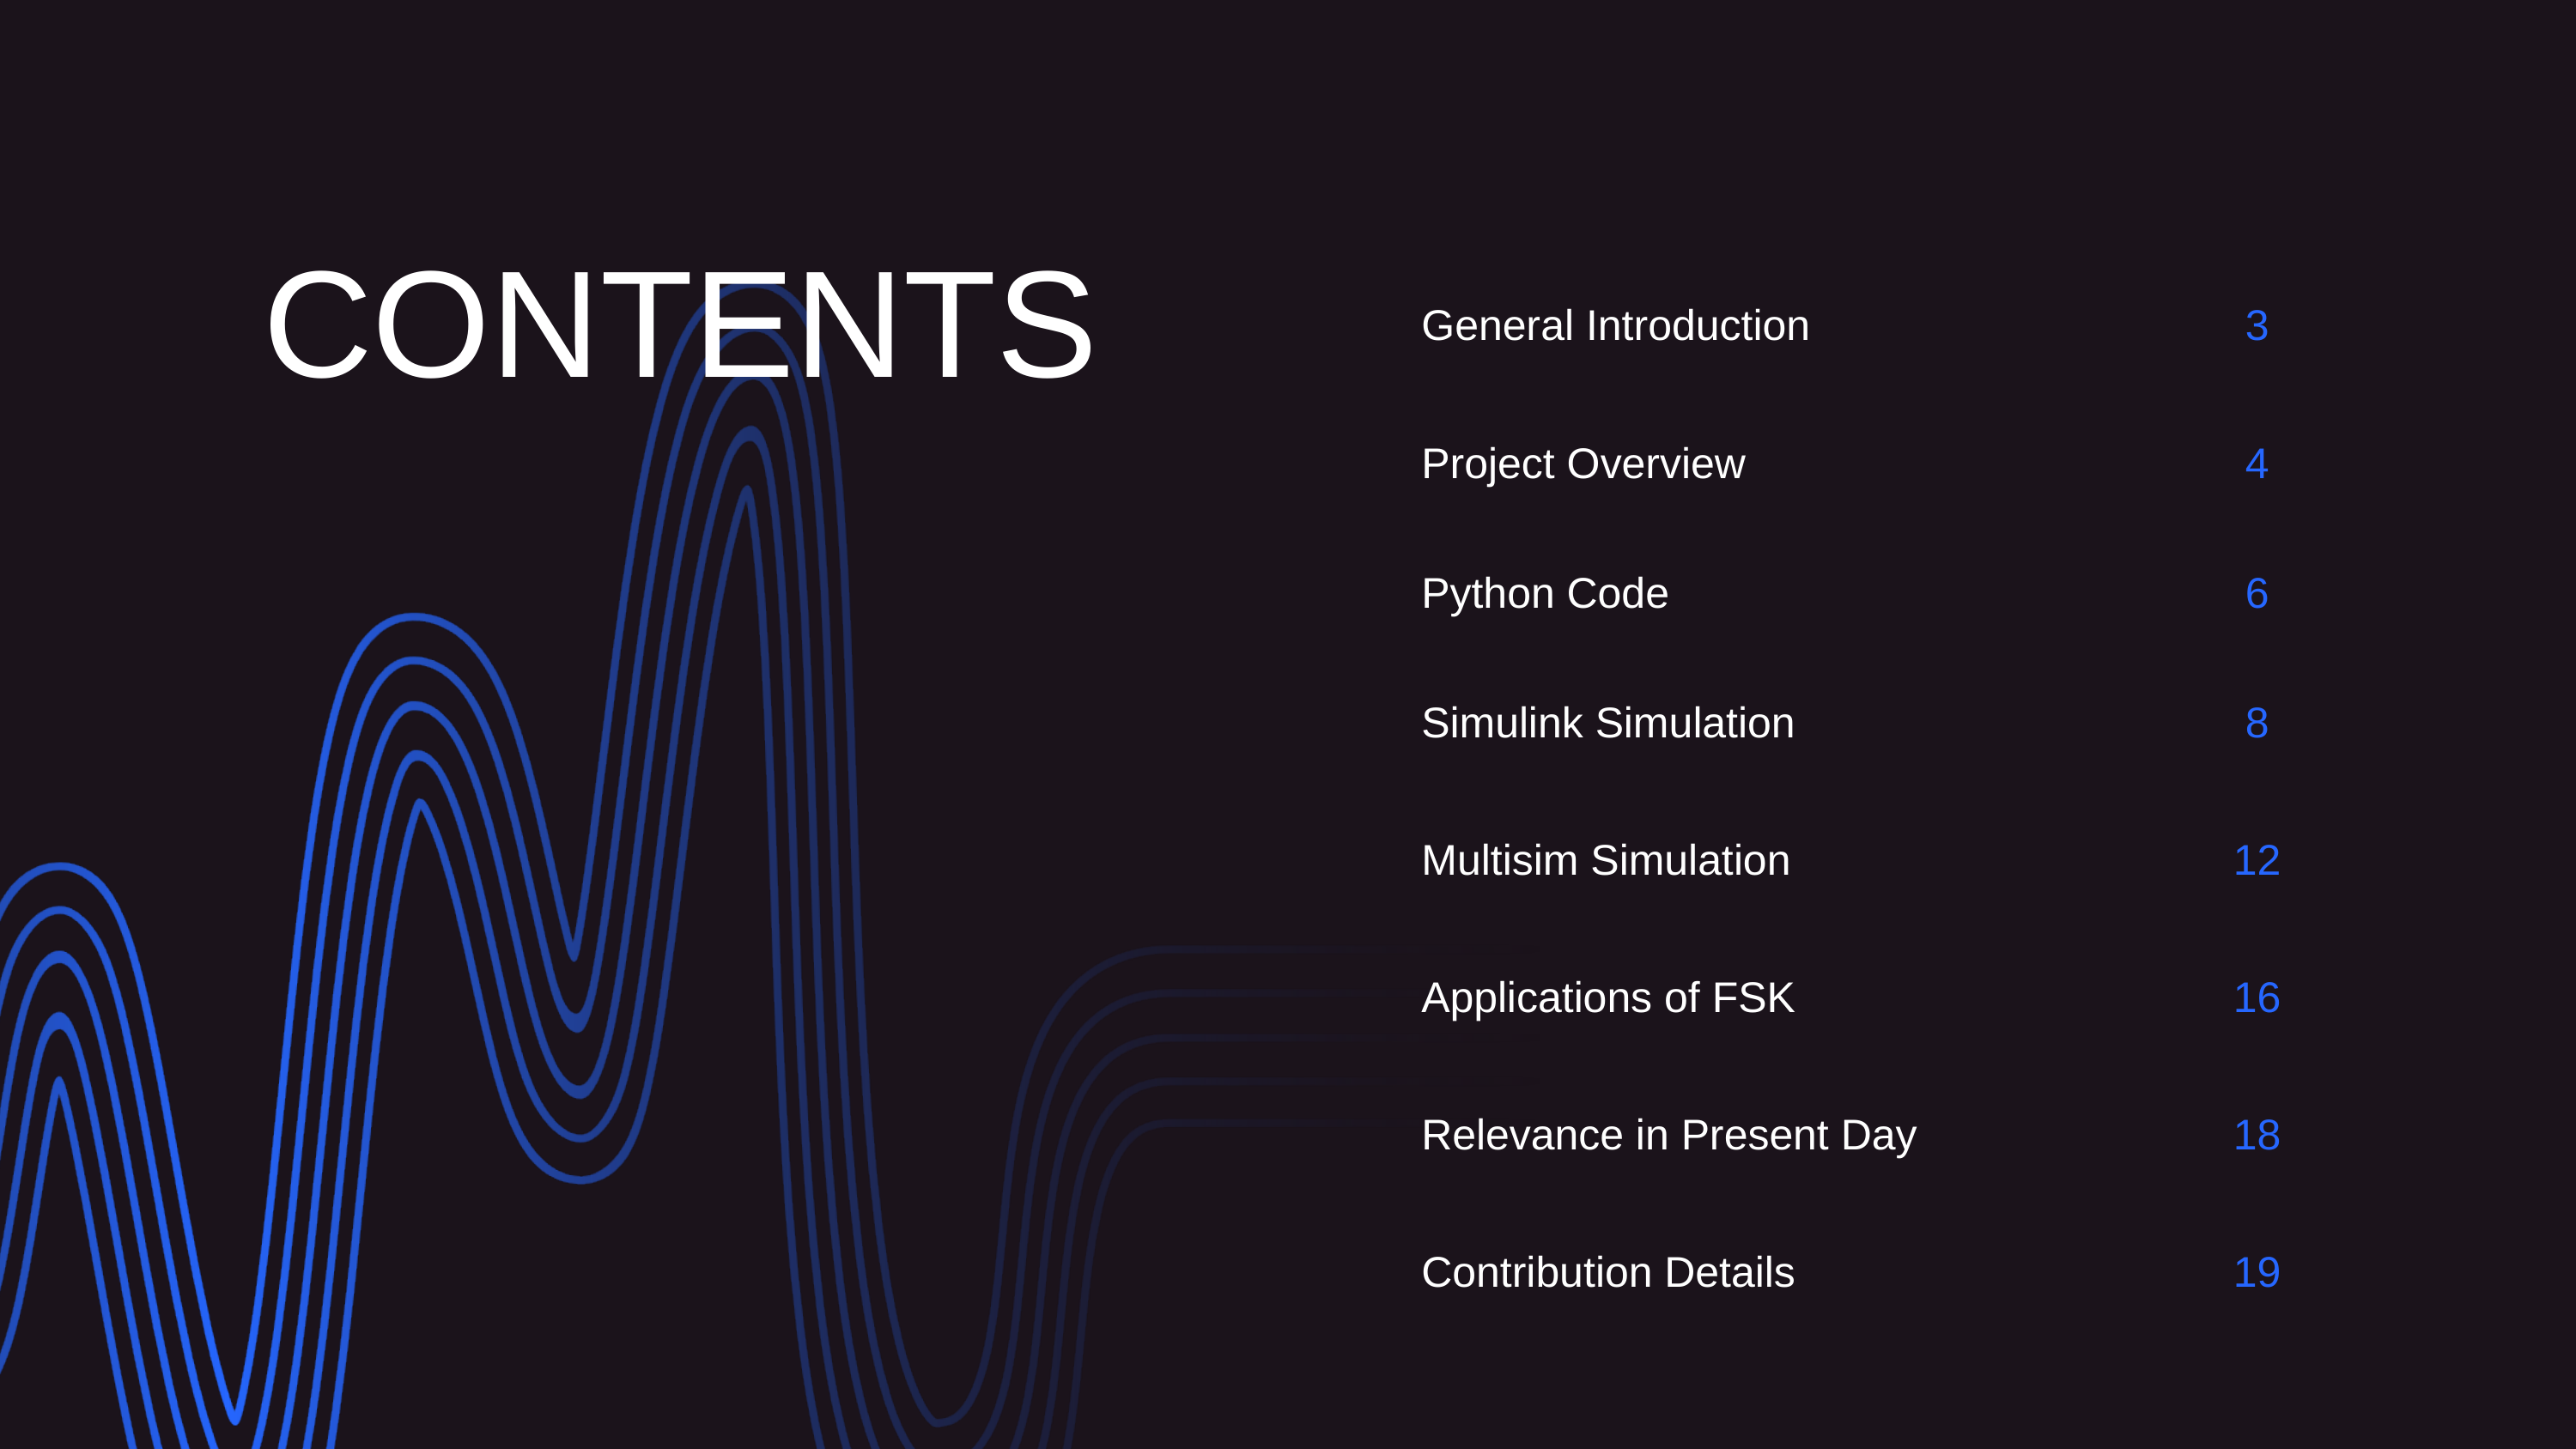

| General Introduction | 3 |
| --- | --- |
| Project Overview | 4 |
| Python Code | 6 |
| Simulink Simulation | 8 |
| Multisim Simulation | 12 |
| Applications of FSK | 16 |
| Relevance in Present Day | 18 |
| Contribution Details | 19 |
CONTENTS